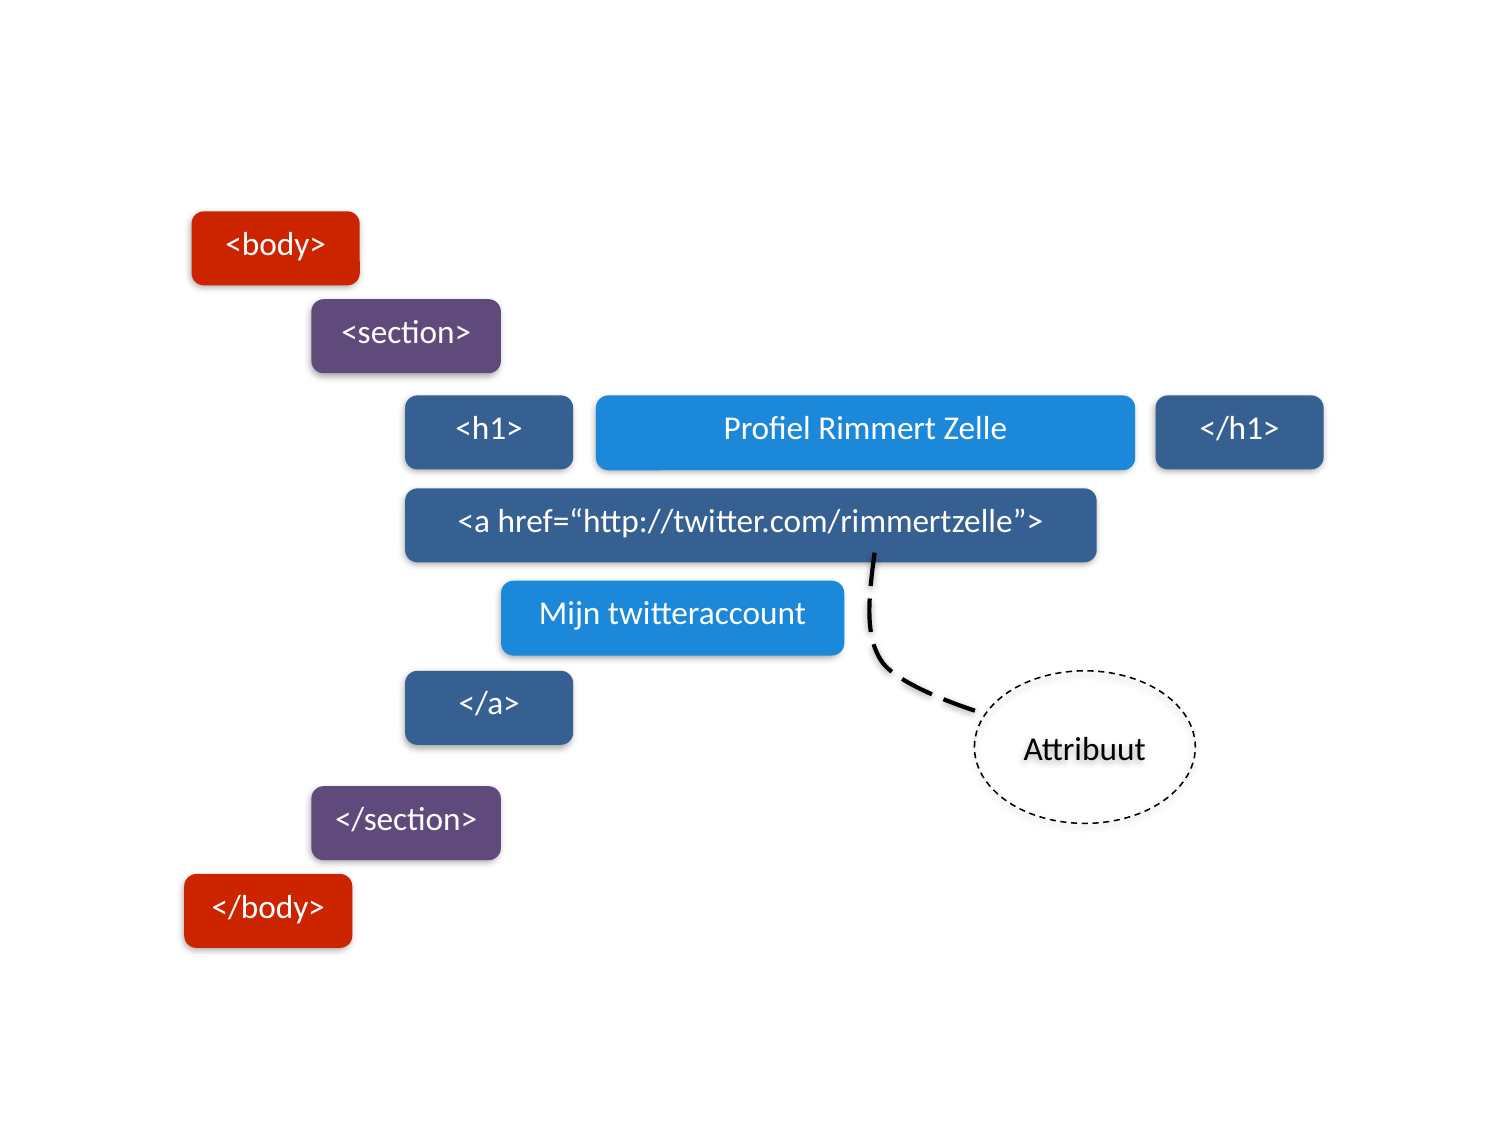

<body>
<section>
<h1>
Profiel Rimmert Zelle
</h1>
<a href=“http://twitter.com/rimmertzelle”>

Mijn twitteraccount
</a>
Attribuut
</section>
</body>